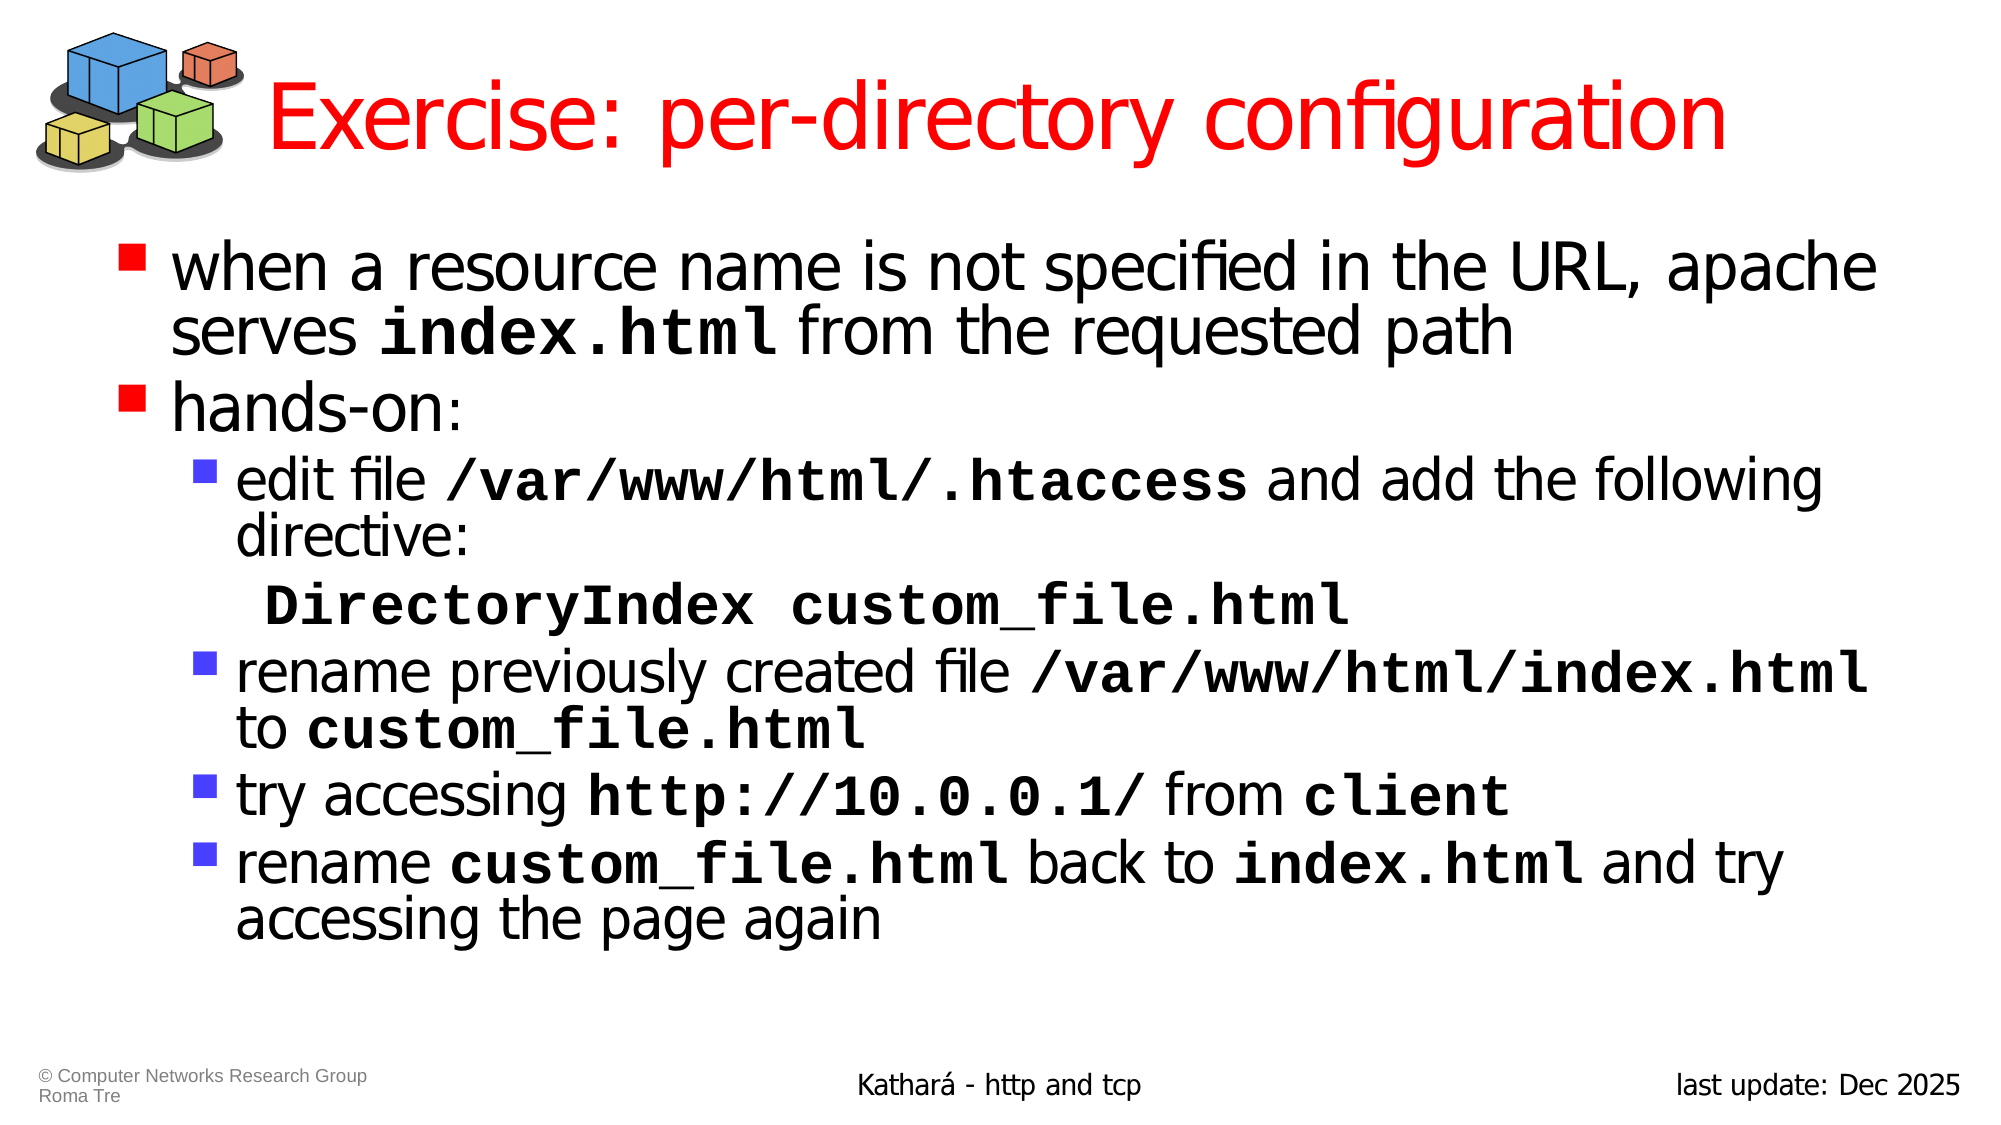

# Exercise: per-directory configuration
when a resource name is not specified in the URL, apache serves index.html from the requested path
hands-on:
edit file /var/www/html/.htaccess and add the following directive:
DirectoryIndex custom_file.html
rename previously created file /var/www/html/index.html to custom_file.html
try accessing http://10.0.0.1/ from client
rename custom_file.html back to index.html and try accessing the page again
Kathará - http and tcp
last update: Dec 2025